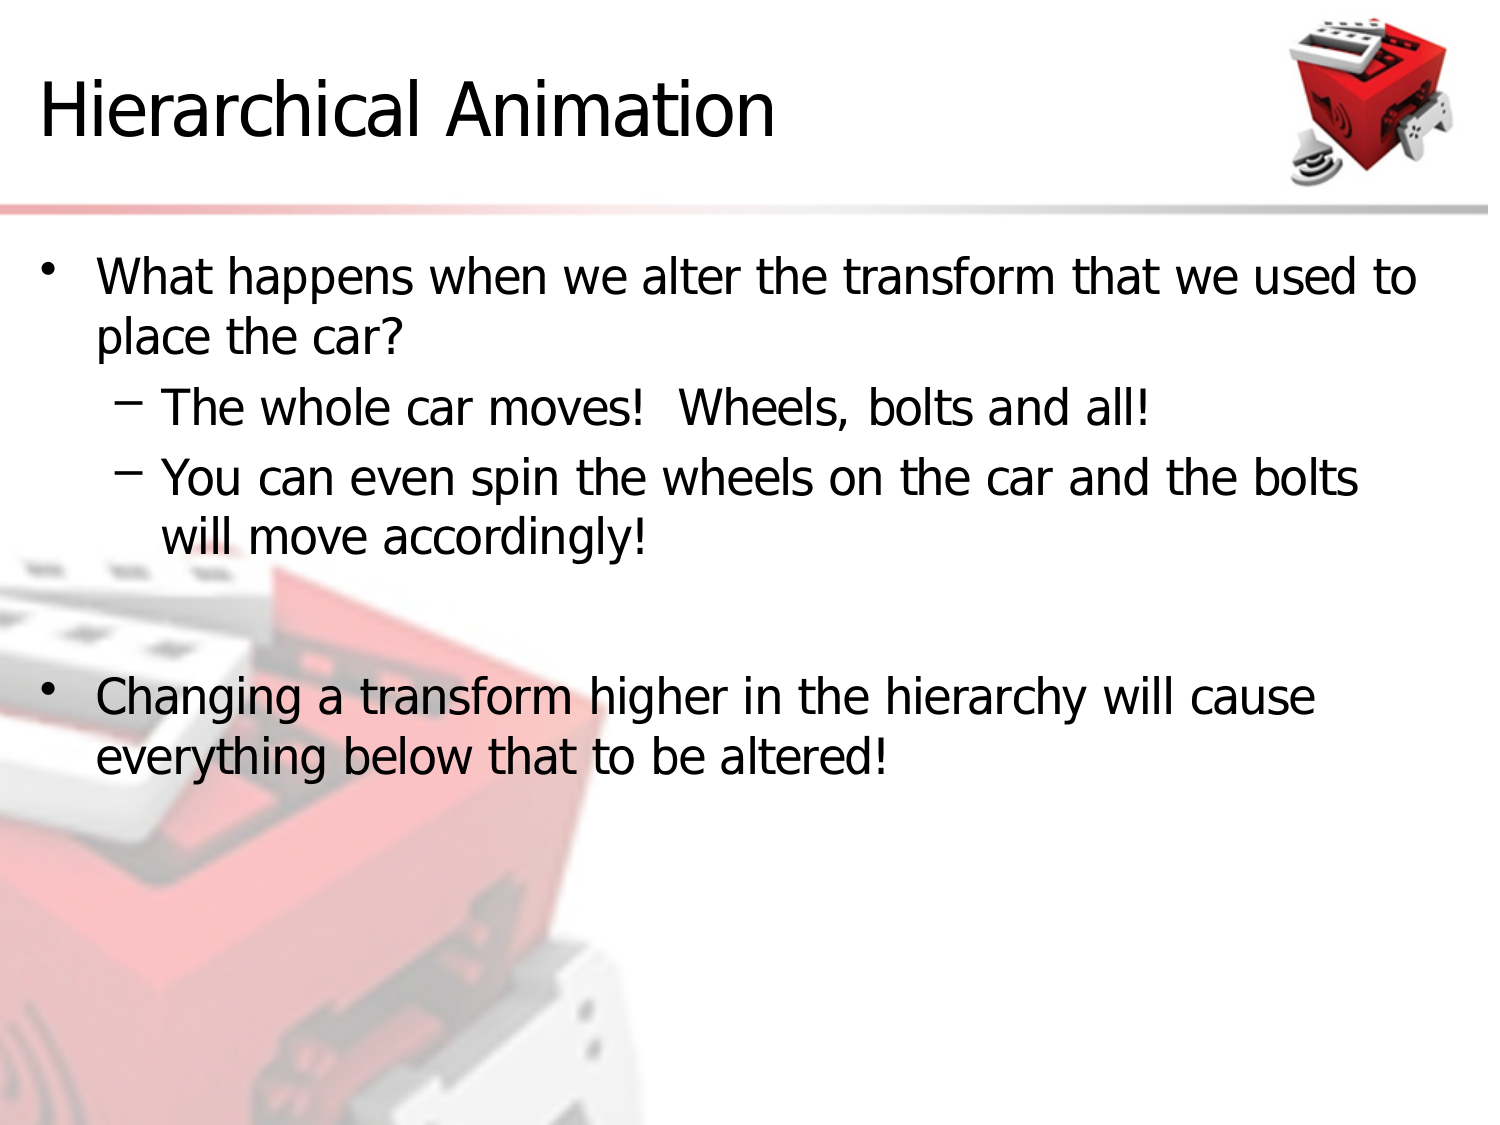

# Hierarchical Animation
What happens when we alter the transform that we used to  place the car?
The whole car moves!  Wheels, bolts and all!
You can even spin the wheels on the car and the bolts will move accordingly!

Changing a transform higher in the hierarchy will cause everything below that to be altered!